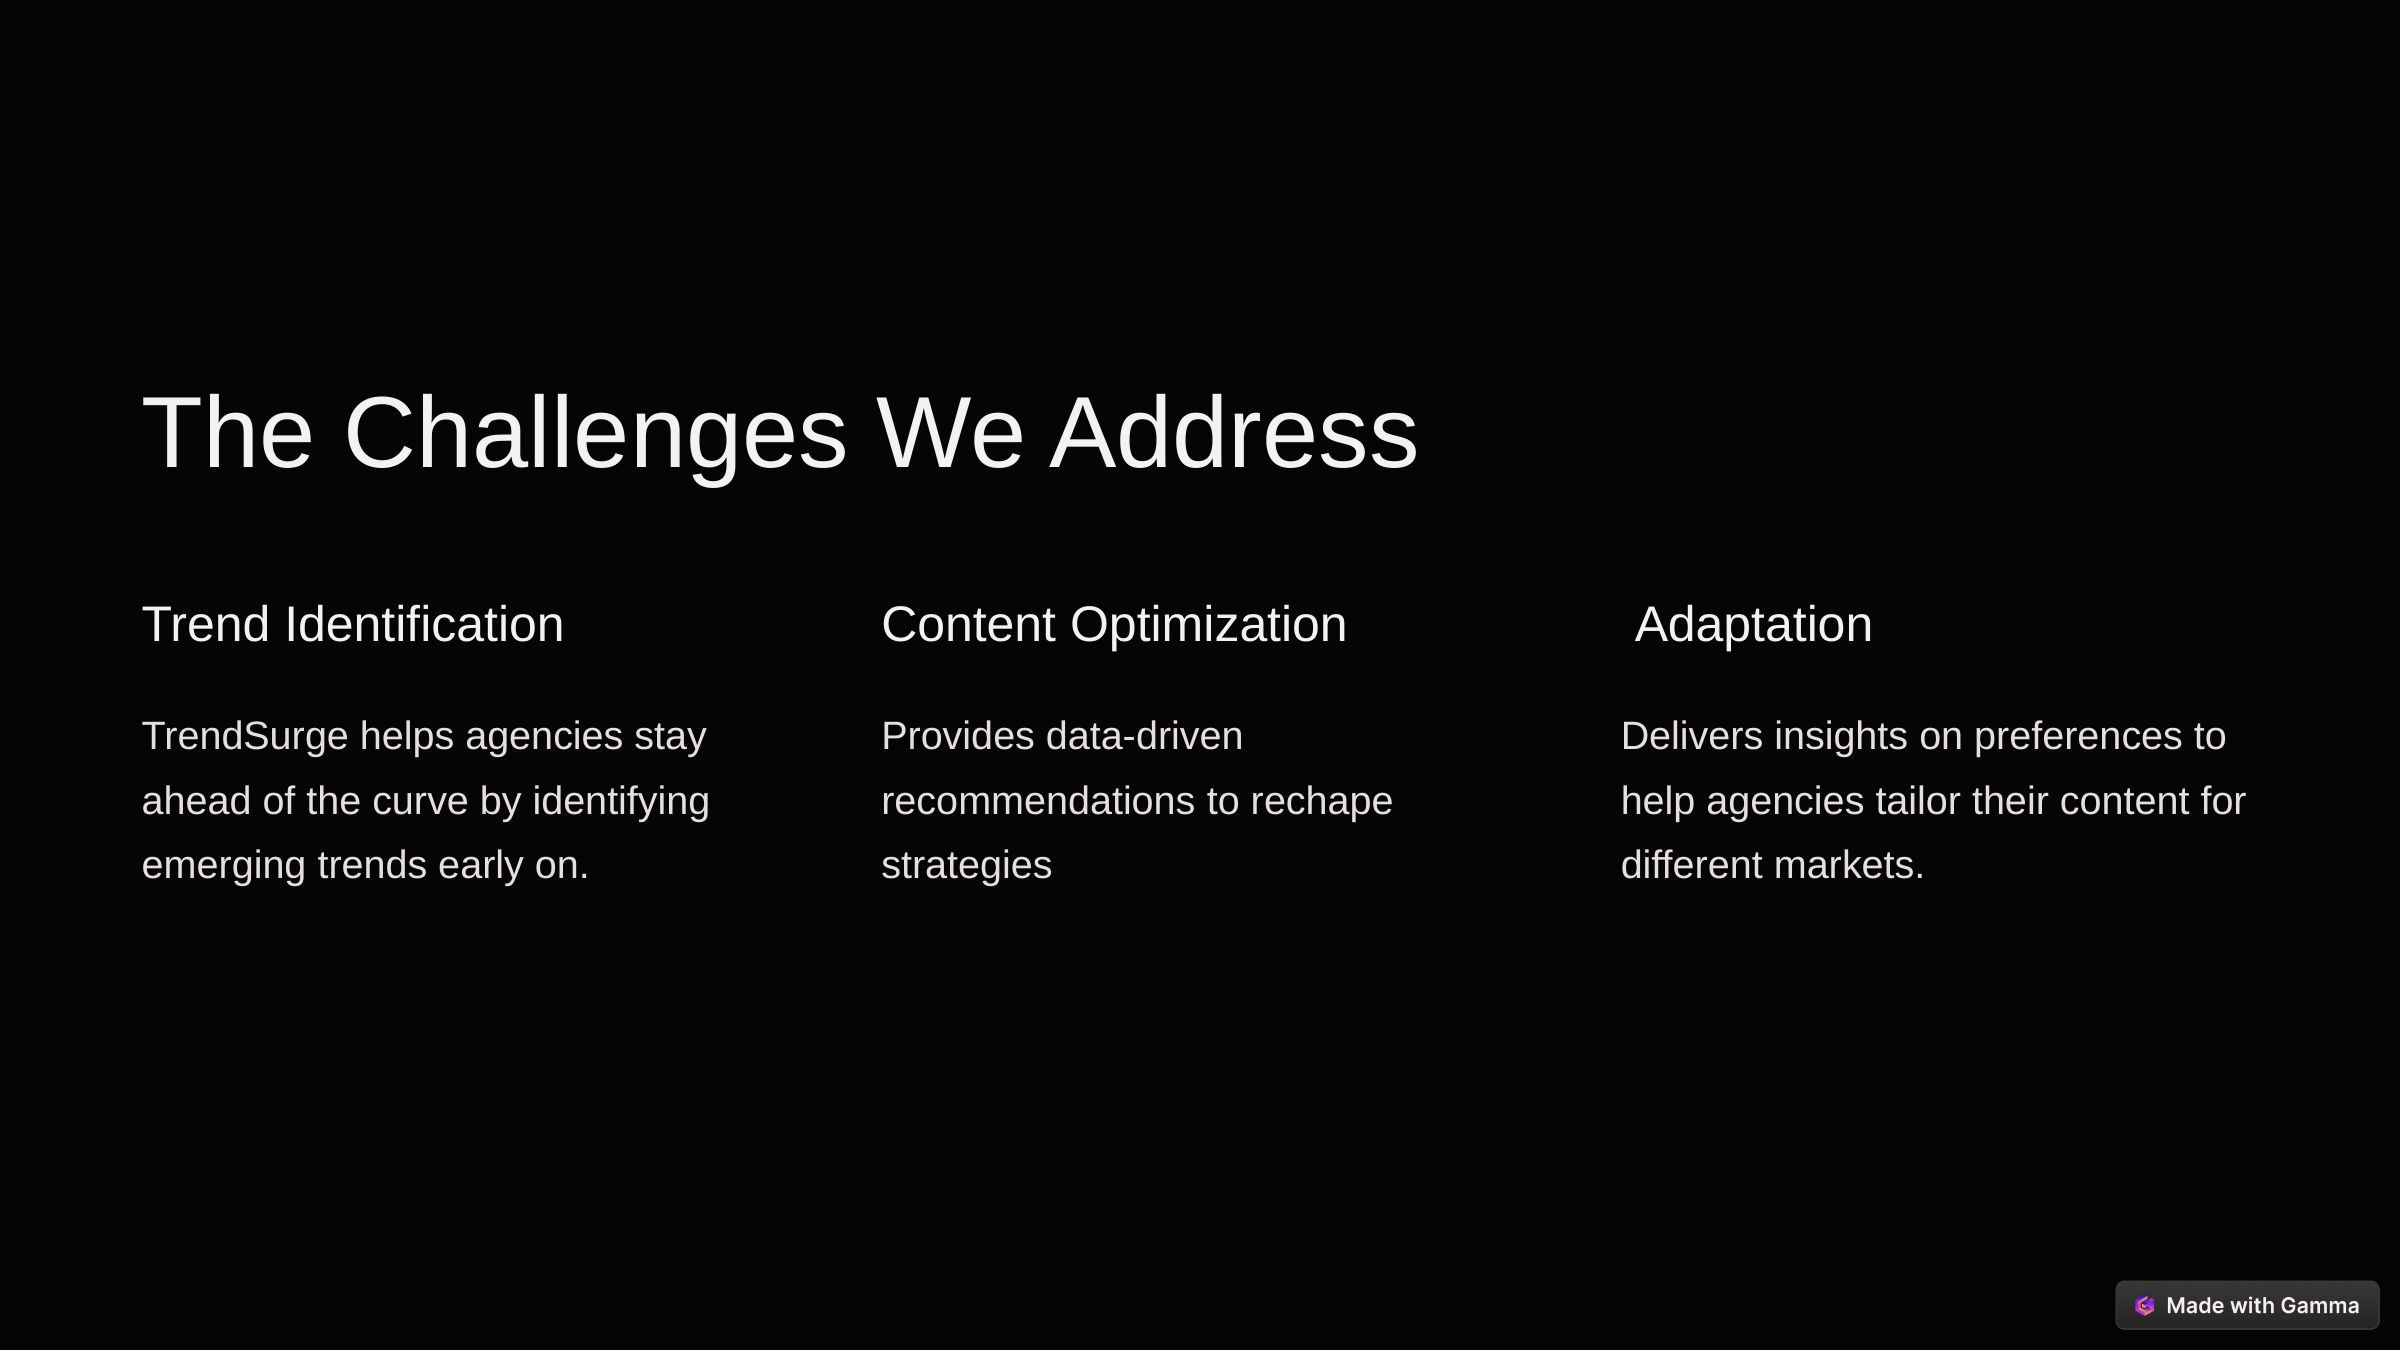

The Challenges We Address
Trend Identification
Content Optimization
 Adaptation
TrendSurge helps agencies stay ahead of the curve by identifying emerging trends early on.
Provides data-driven recommendations to rechape strategies
Delivers insights on preferences to help agencies tailor their content for different markets.